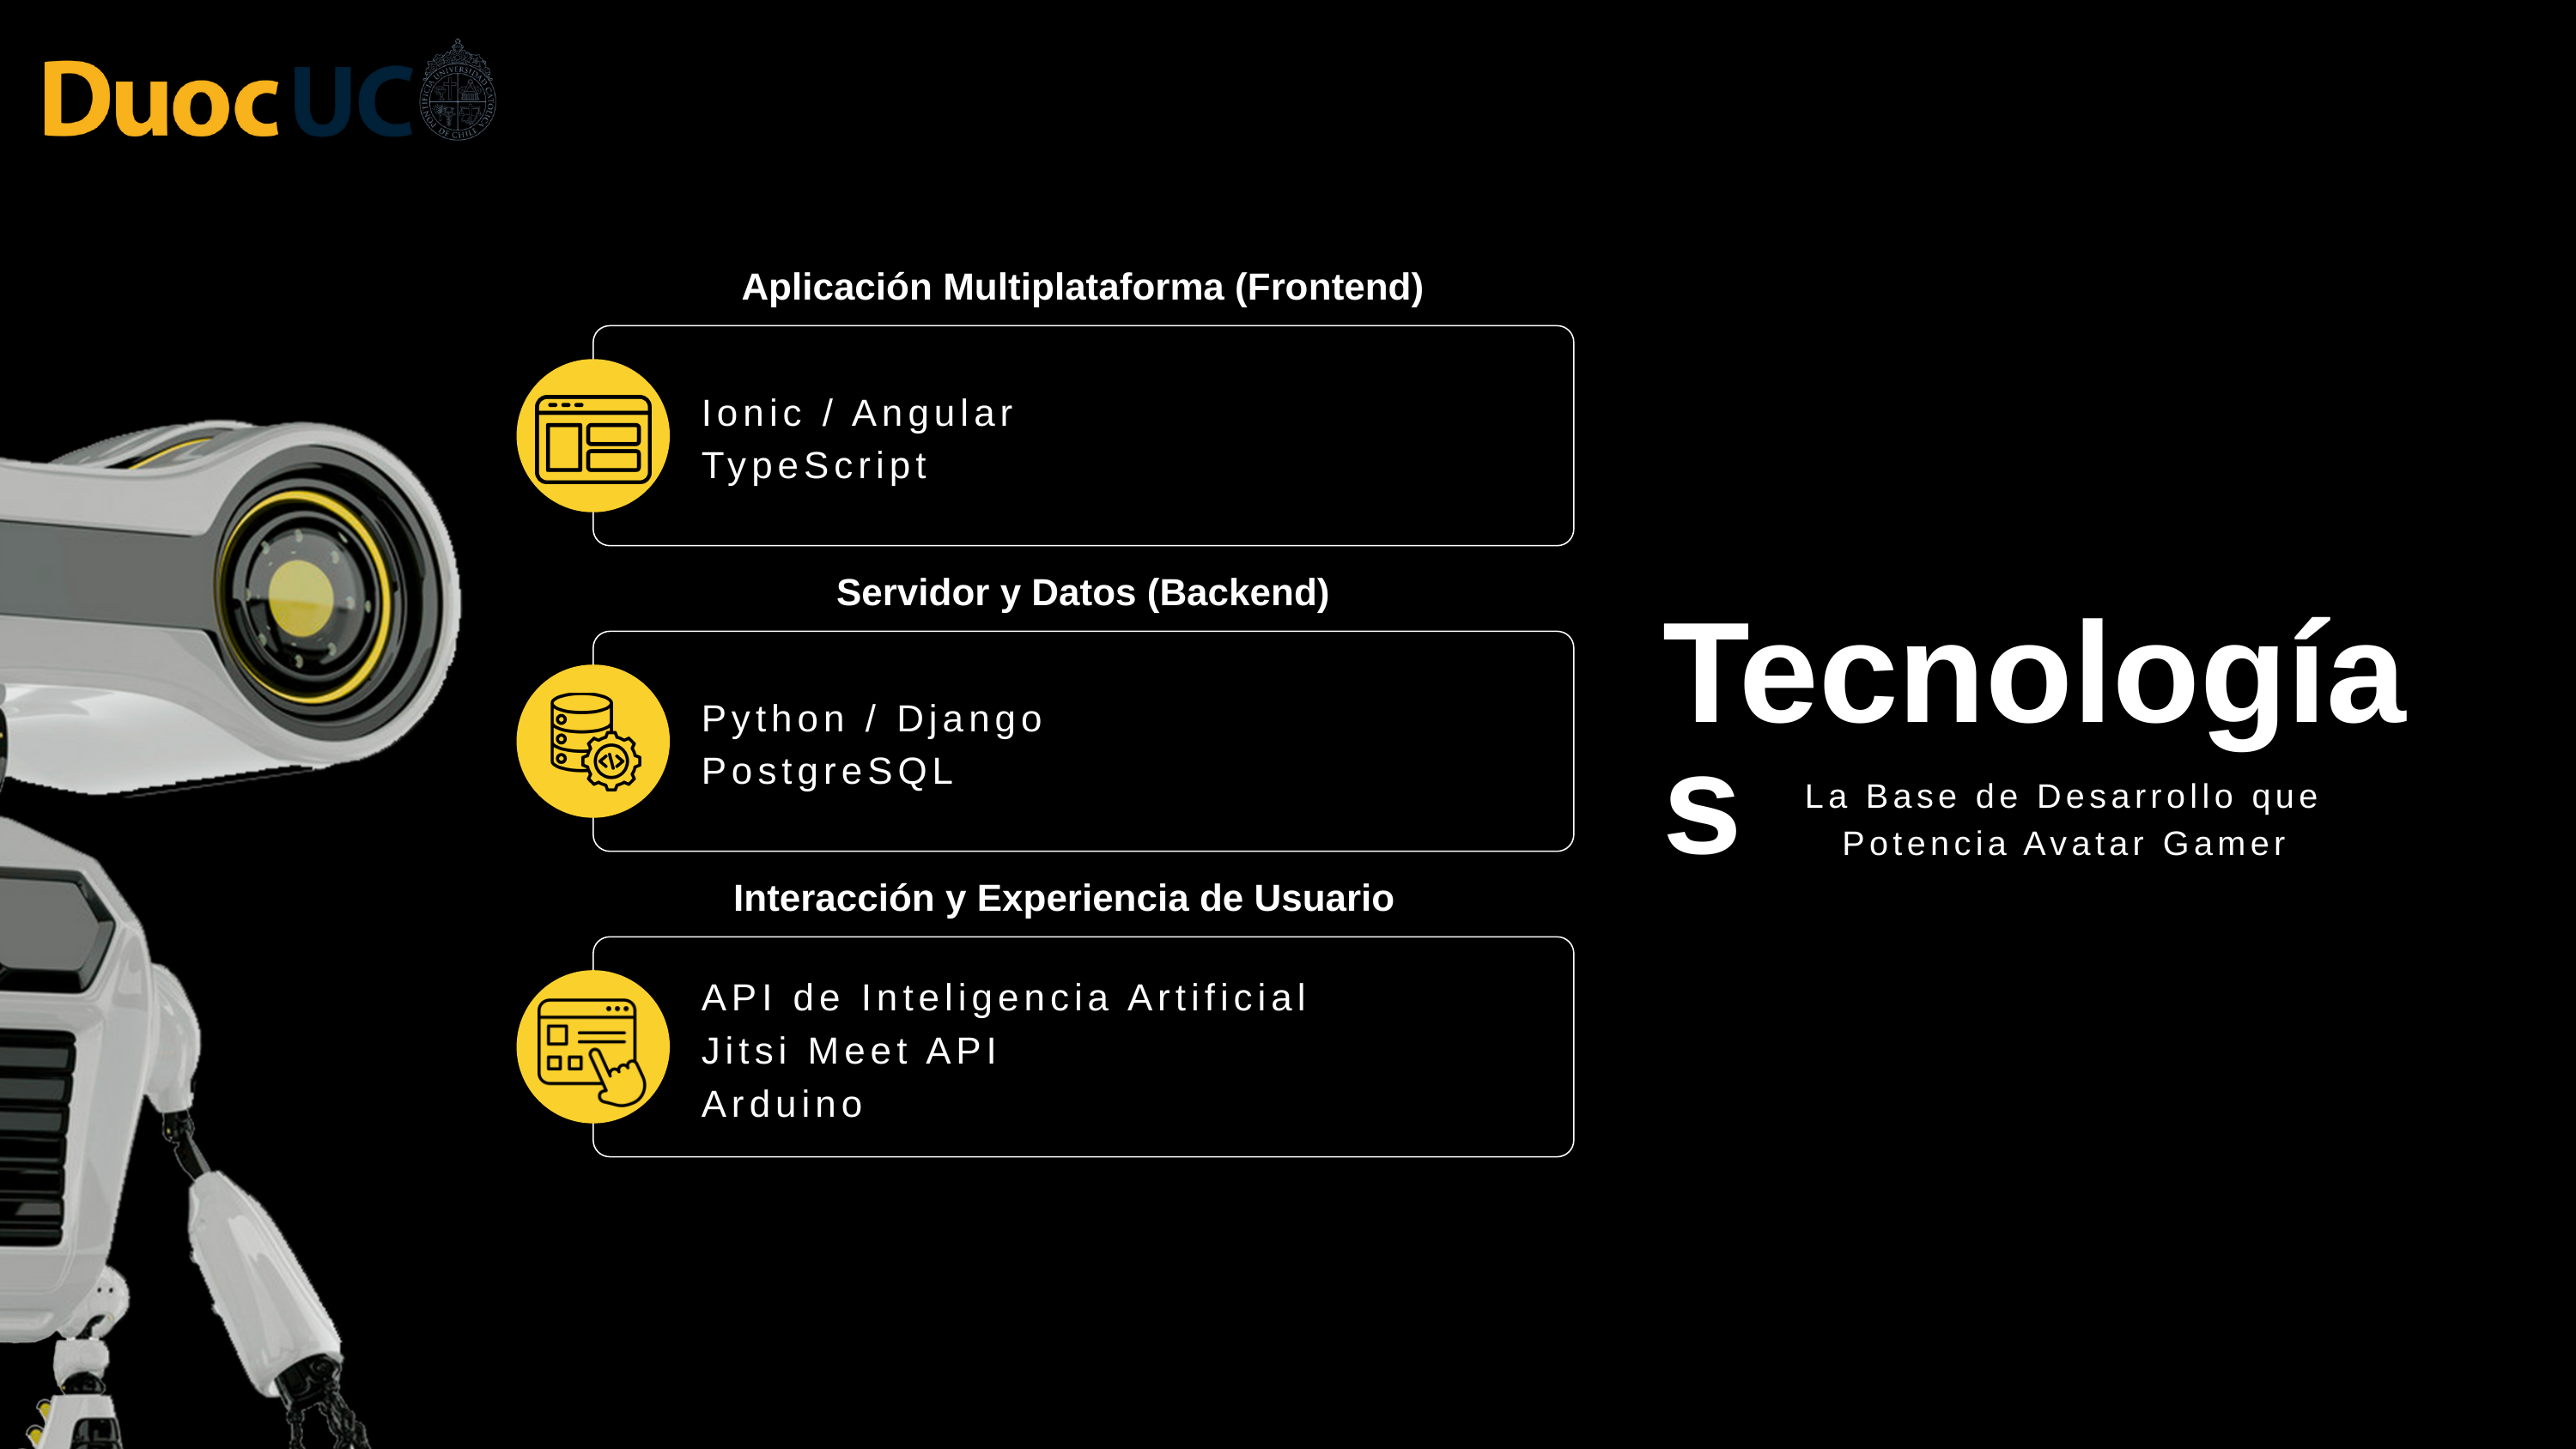

Aplicación Multiplataforma (Frontend)

Ionic / Angular
TypeScript

Servidor y Datos (Backend)
Tecnologías

Python / Django
PostgreSQL

La Base de Desarrollo que Potencia Avatar Gamer
Interacción y Experiencia de Usuario

API de Inteligencia Artificial
Jitsi Meet API
Arduino